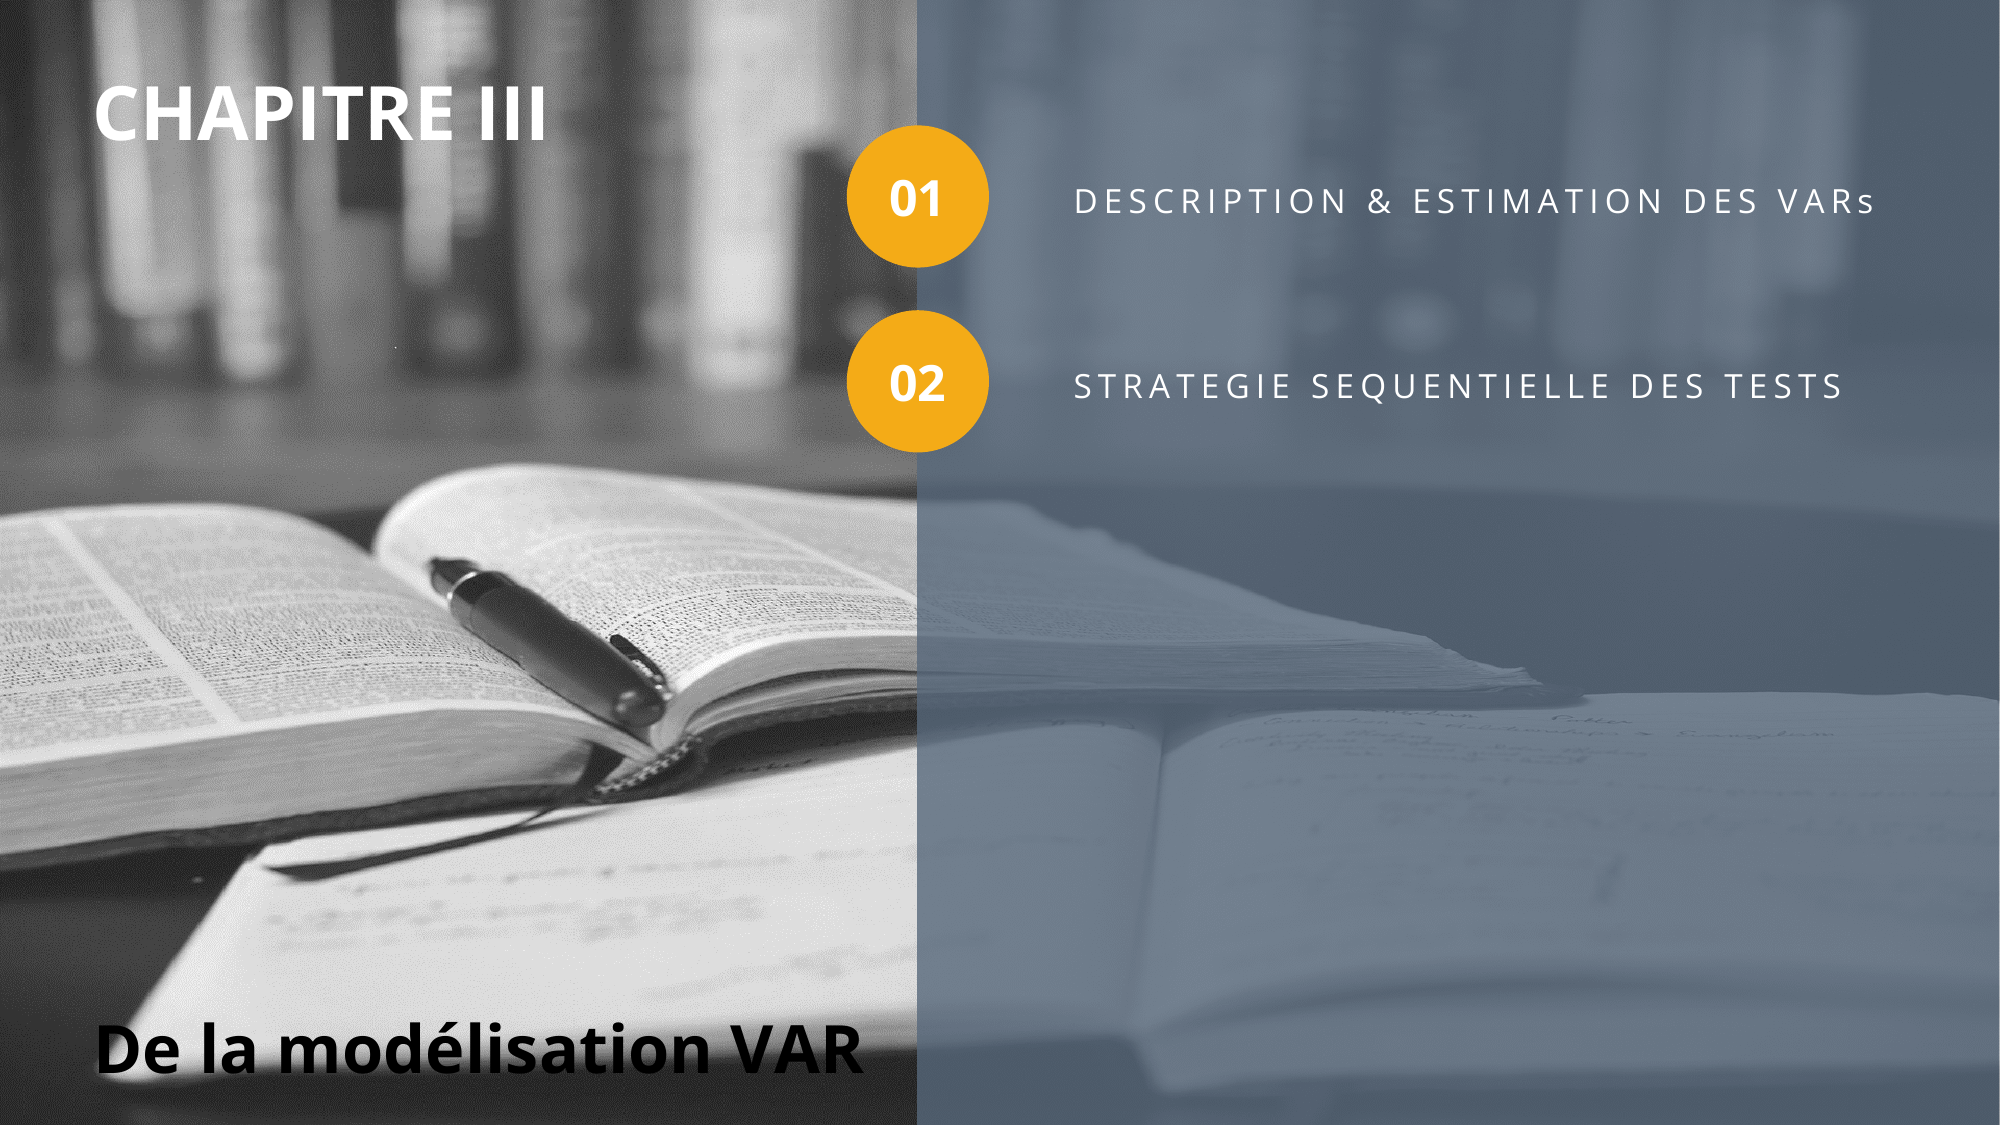

CHAPITRE III
01
DESCRIPTION & ESTIMATION DES VARs
02
STRATEGIE SEQUENTIELLE DES TESTS
De la modélisation VAR